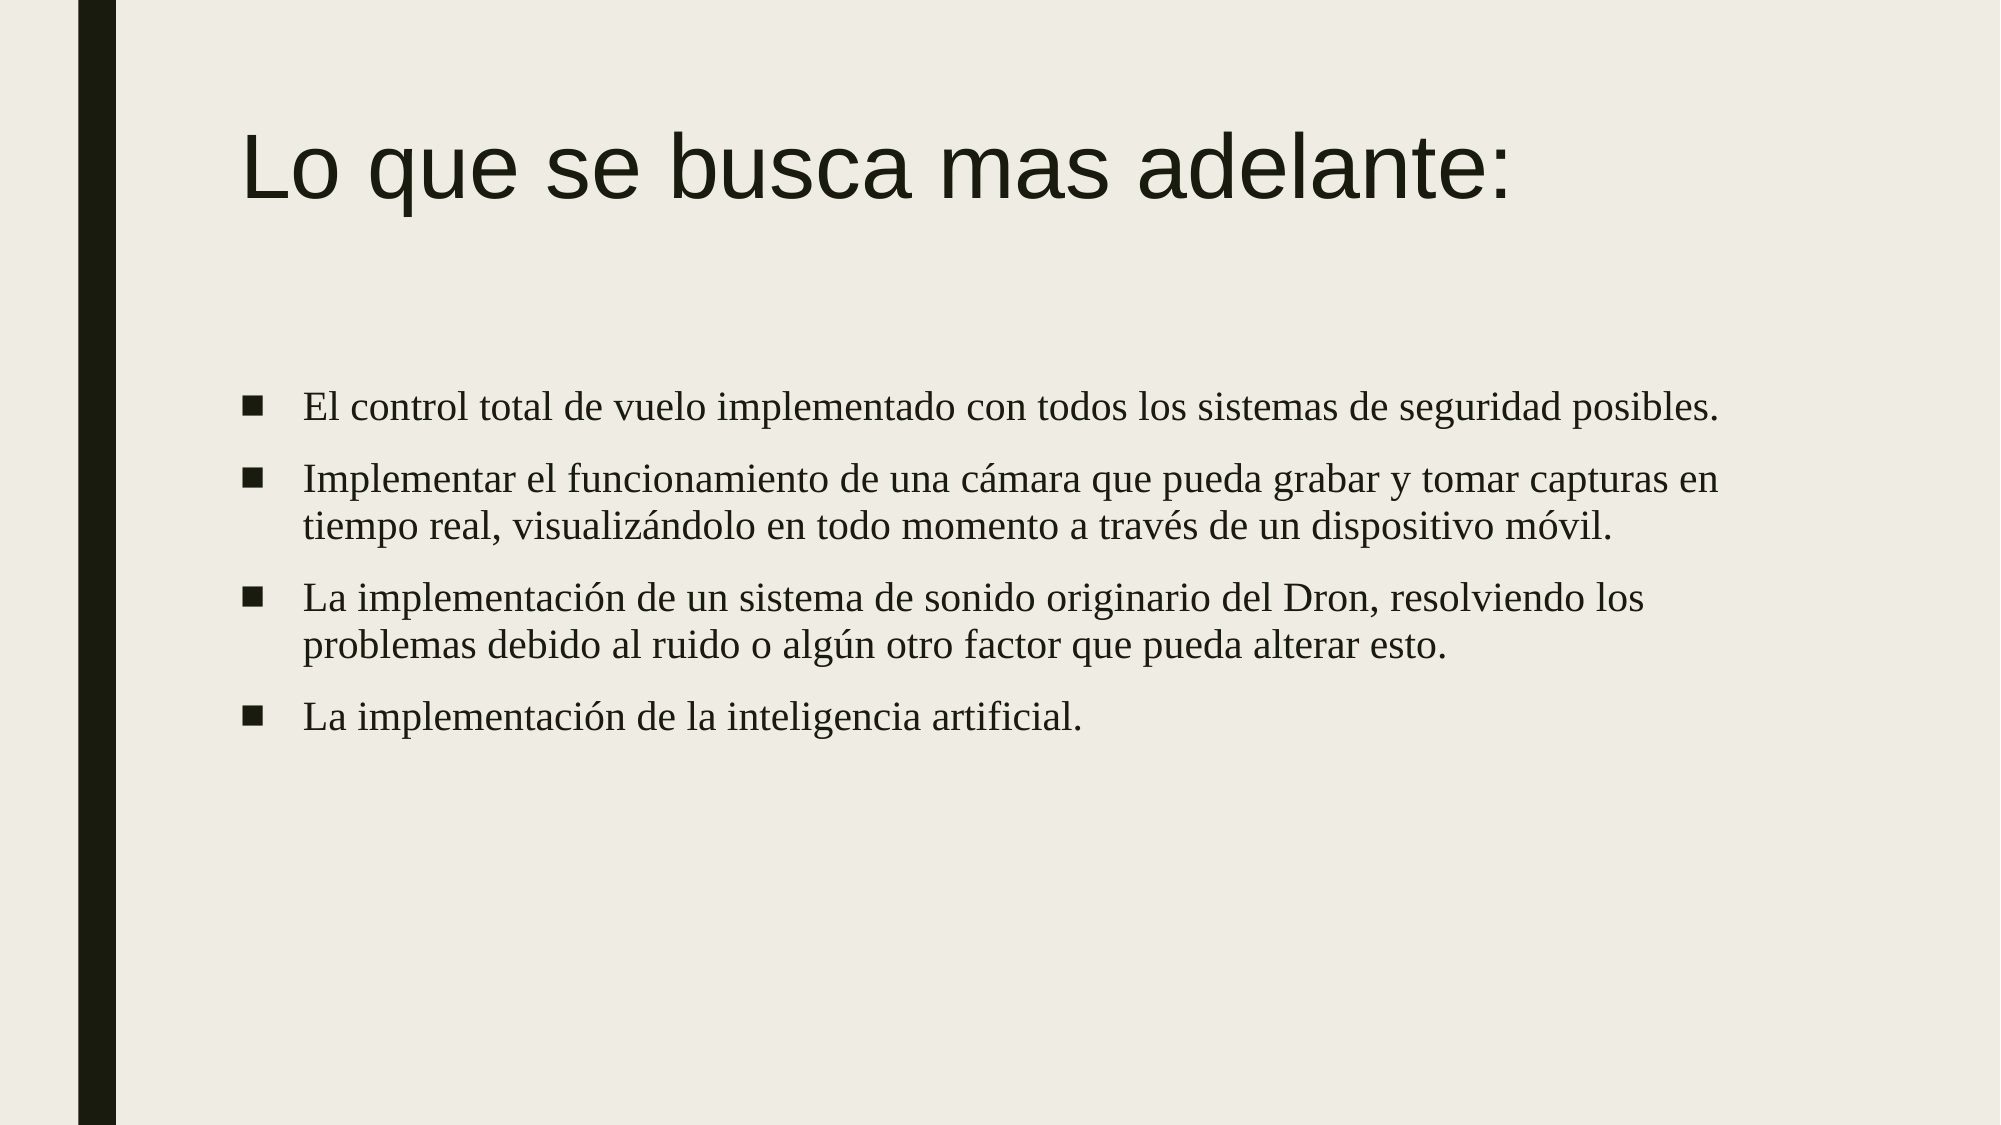

# Lo que se busca mas adelante:
El control total de vuelo implementado con todos los sistemas de seguridad posibles.
Implementar el funcionamiento de una cámara que pueda grabar y tomar capturas en tiempo real, visualizándolo en todo momento a través de un dispositivo móvil.
La implementación de un sistema de sonido originario del Dron, resolviendo los problemas debido al ruido o algún otro factor que pueda alterar esto.
La implementación de la inteligencia artificial.